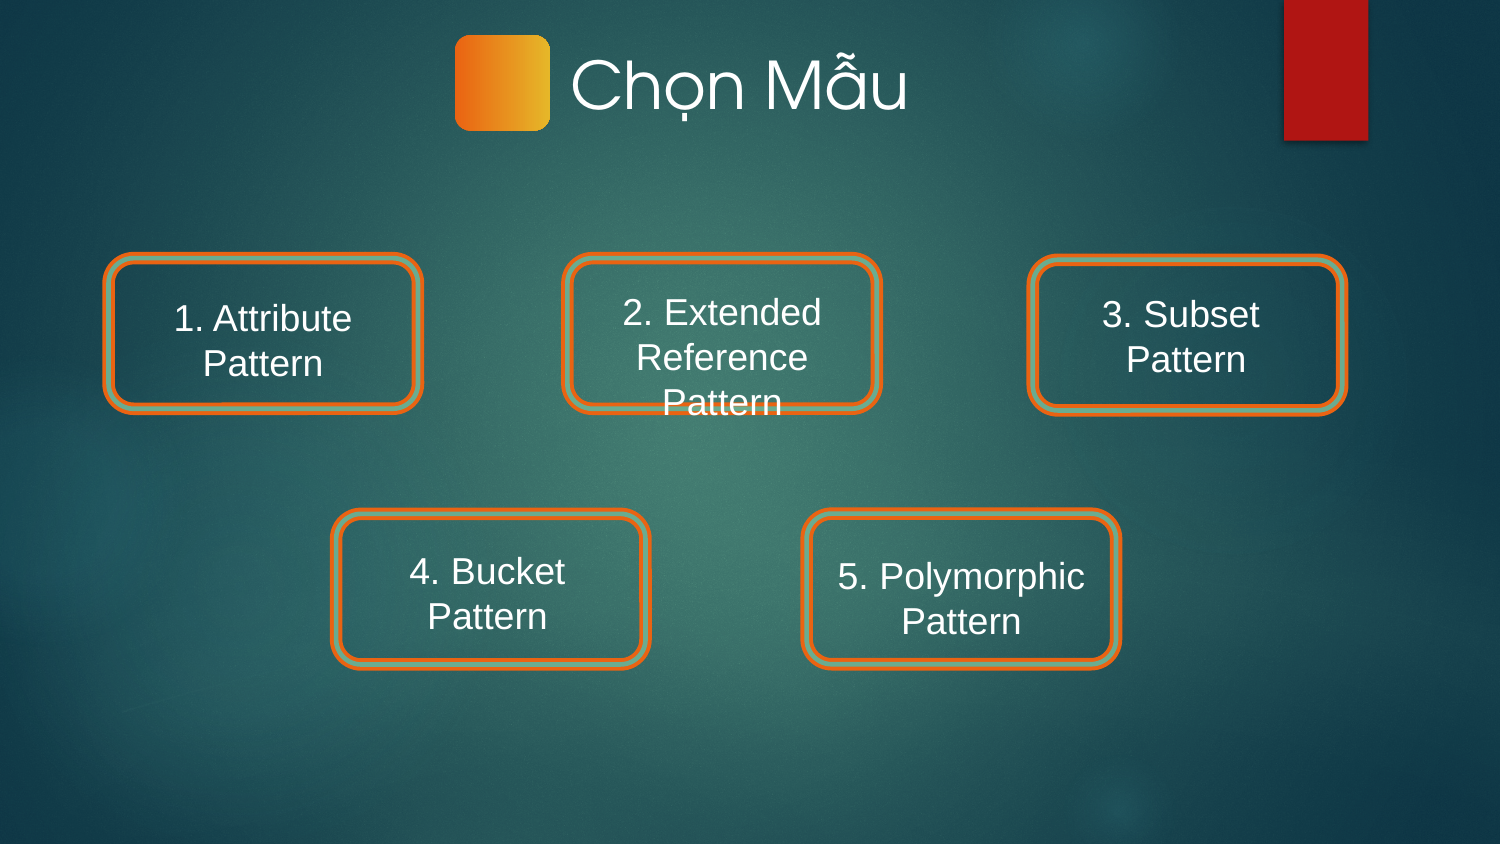

# Chọn Mẫu

1. Attribute Pattern

2. Extended Reference Pattern

3. Subset
 Pattern

5. Polymorphic Pattern

4. Bucket Pattern